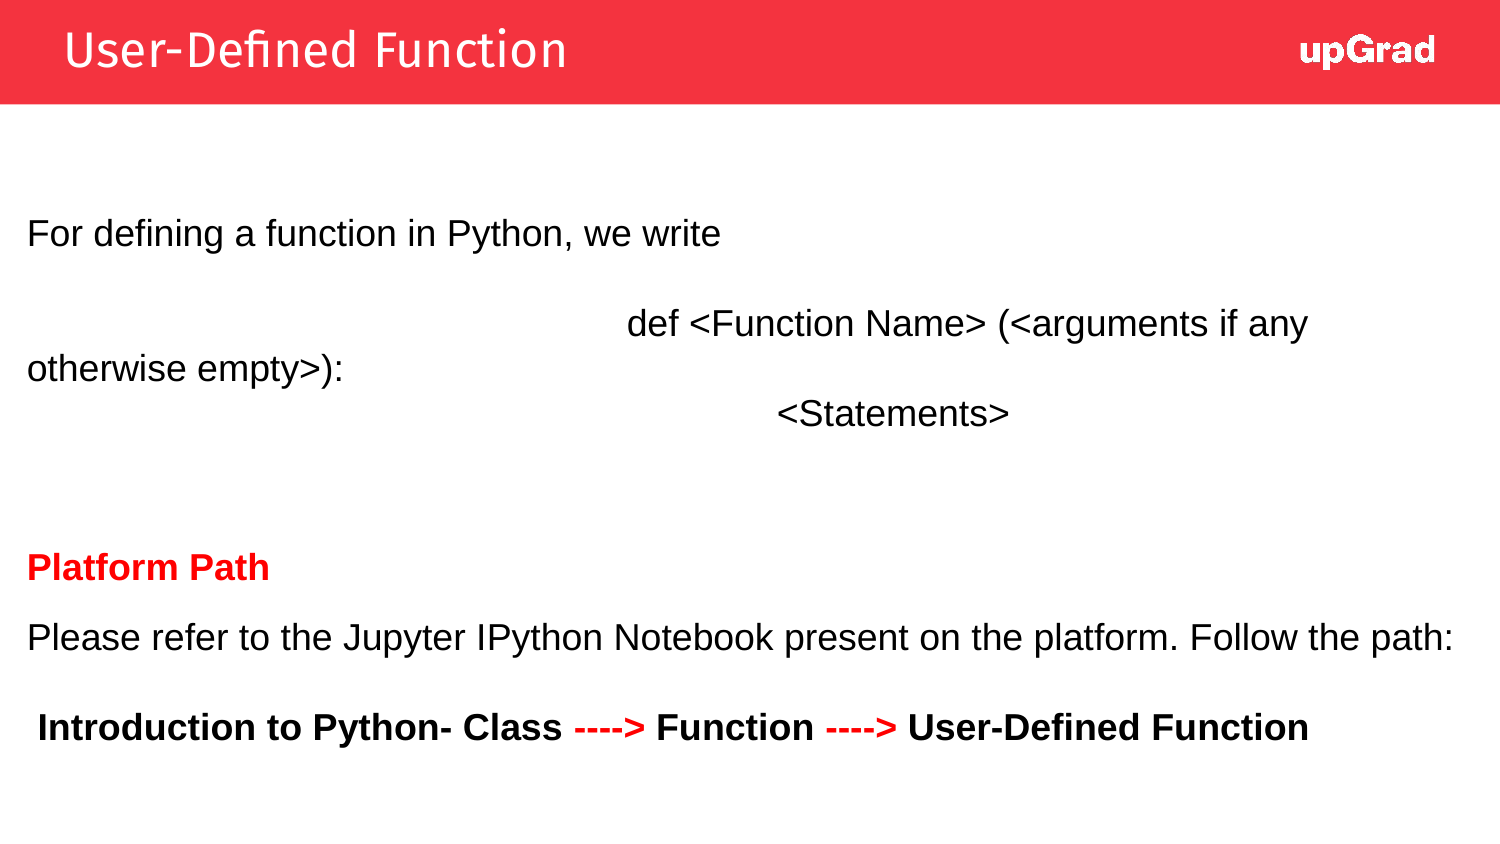

# User-Defined Function

For defining a function in Python, we write

				def <Function Name> (<arguments if any otherwise empty>):
					<Statements>

Platform Path
Please refer to the Jupyter IPython Notebook present on the platform. Follow the path:

 Introduction to Python- Class ----> Function ----> User-Defined Function